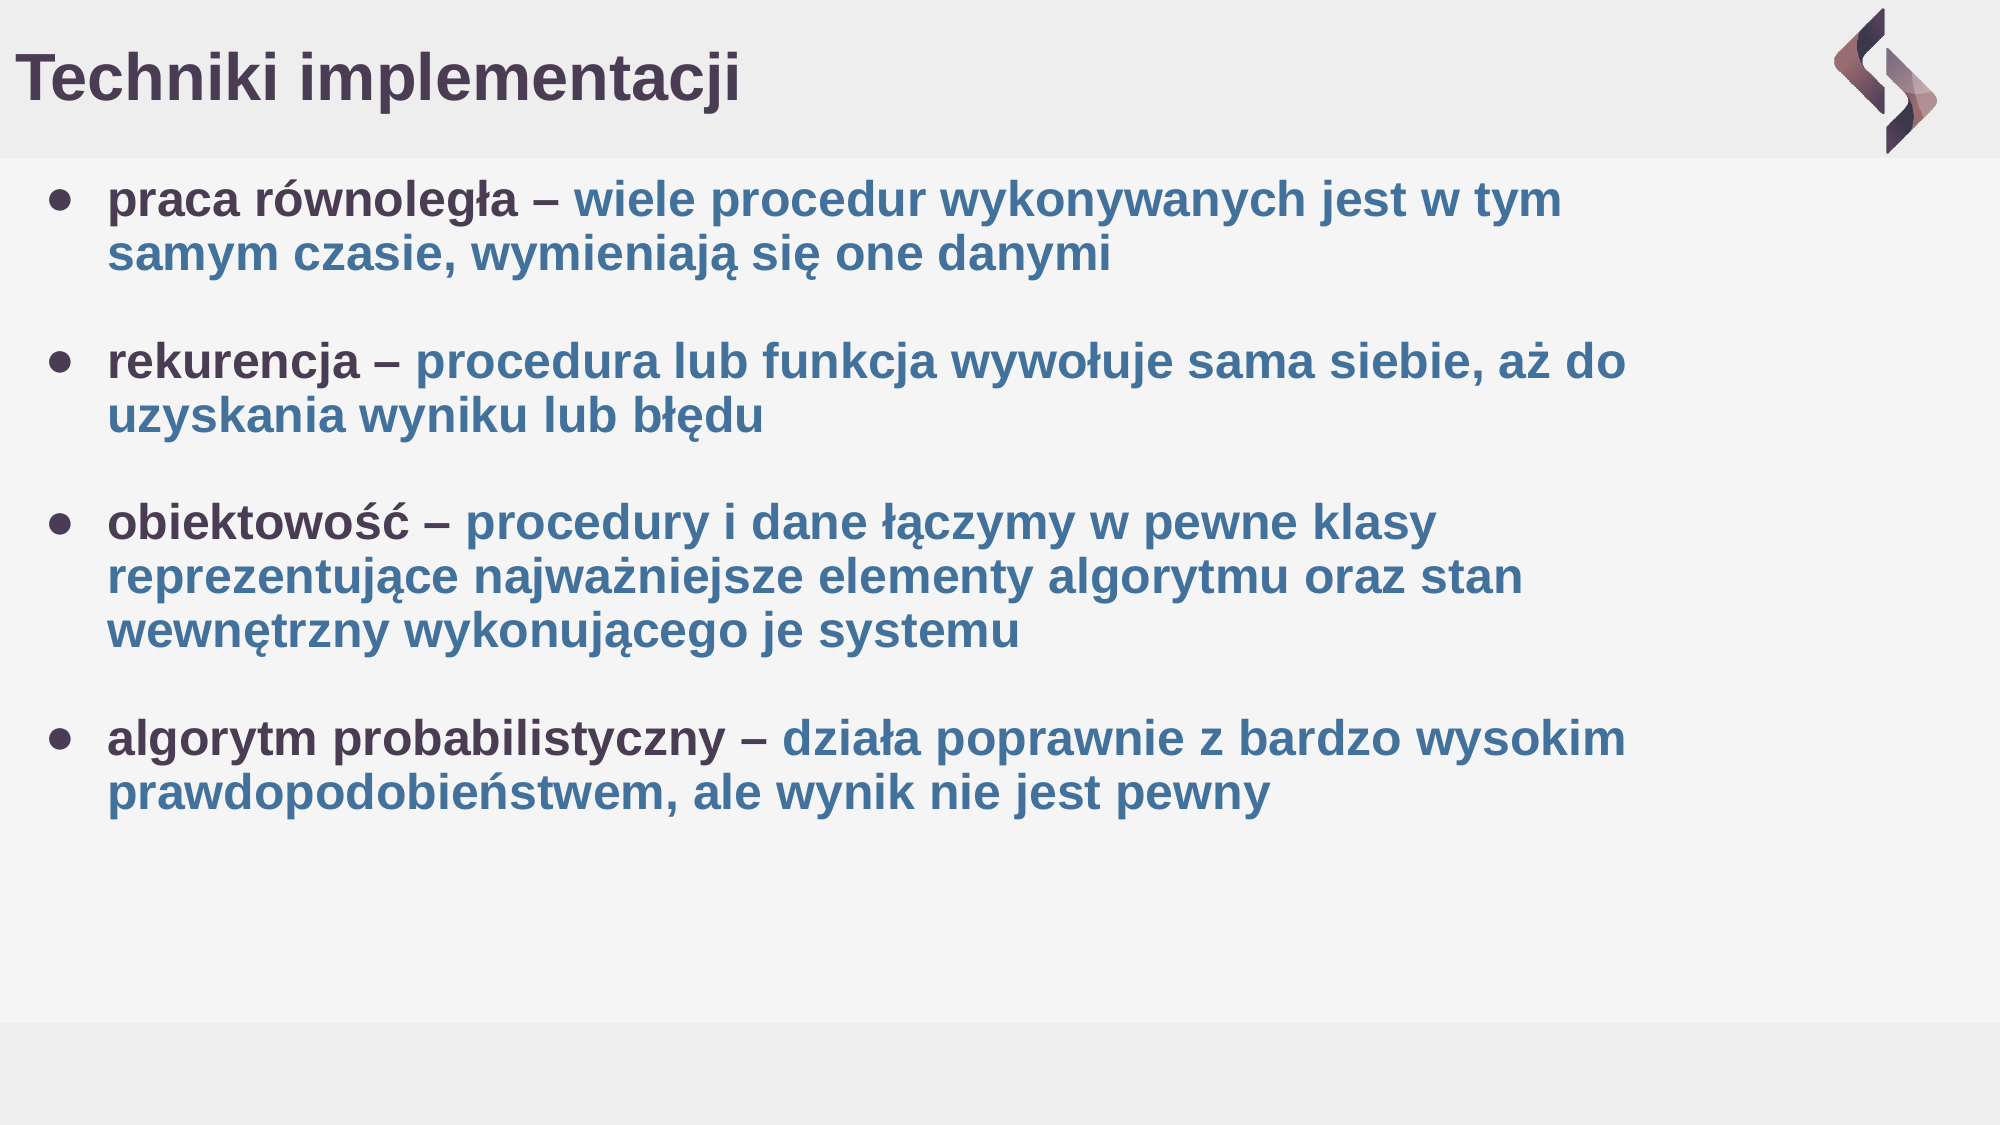

# Techniki implementacji
praca równoległa – wiele procedur wykonywanych jest w tym samym czasie, wymieniają się one danymi

rekurencja – procedura lub funkcja wywołuje sama siebie, aż do uzyskania wyniku lub błędu

obiektowość – procedury i dane łączymy w pewne klasy reprezentujące najważniejsze elementy algorytmu oraz stan wewnętrzny wykonującego je systemu

algorytm probabilistyczny – działa poprawnie z bardzo wysokim prawdopodobieństwem, ale wynik nie jest pewny